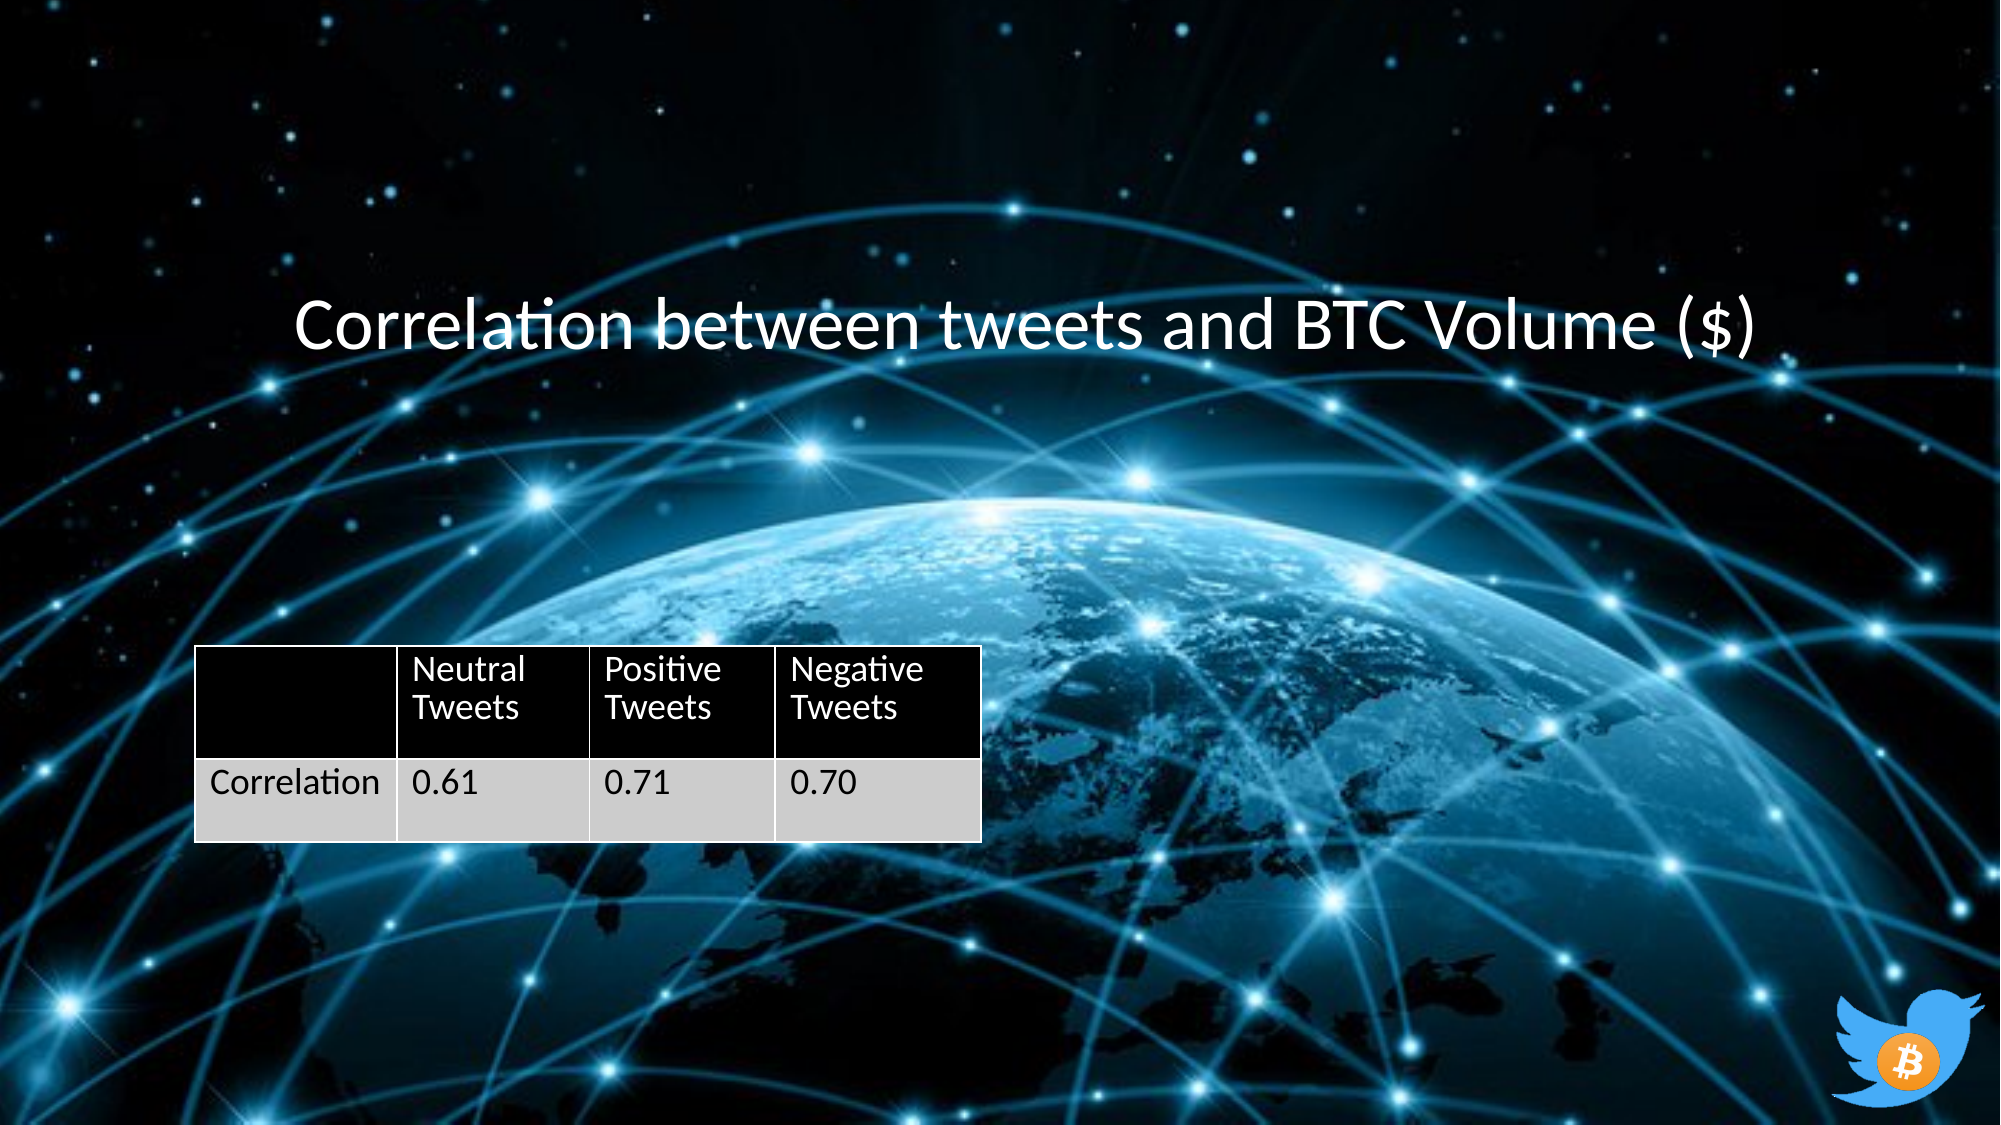

Correlation between tweets and BTC Volume ($)
|  | Neutral Tweets | Positive Tweets | Negative Tweets |
| --- | --- | --- | --- |
| Correlation | 0.61 | 0.71 | 0.70 |